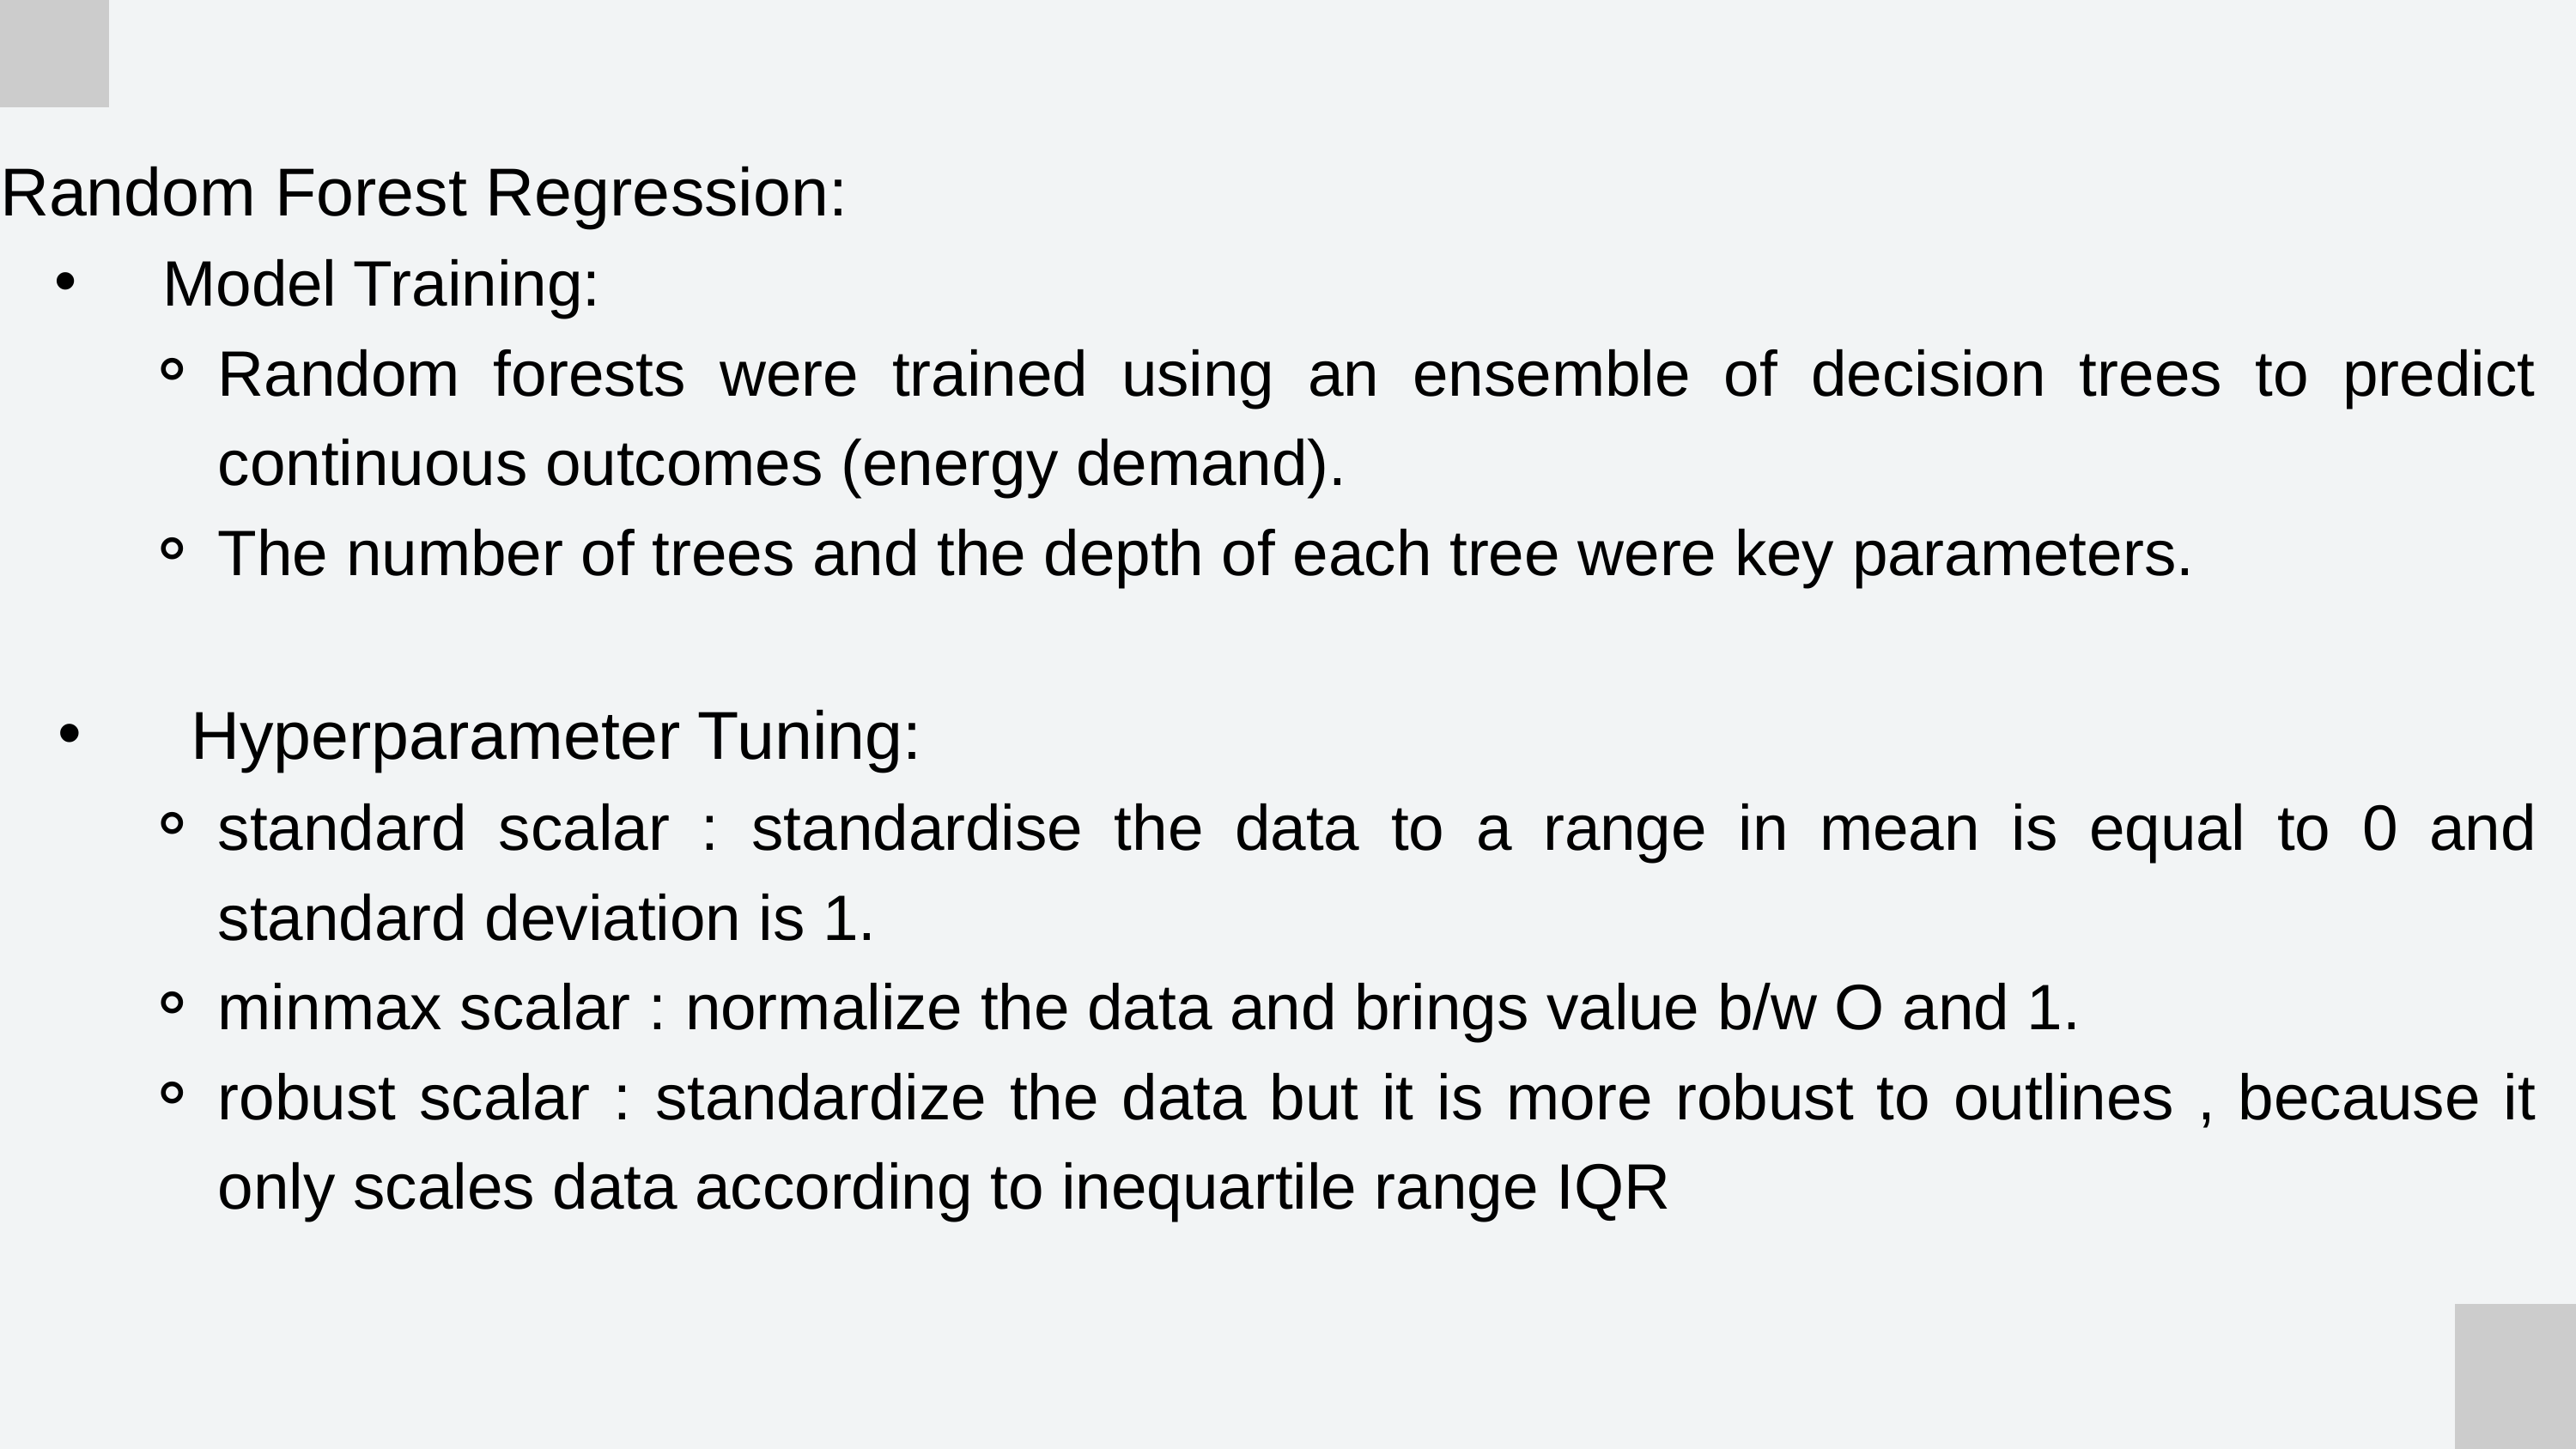

Random Forest Regression:
   Model Training:
Random forests were trained using an ensemble of decision trees to predict continuous outcomes (energy demand).
The number of trees and the depth of each tree were key parameters.

    Hyperparameter Tuning:
standard scalar : standardise the data to a range in mean is equal to 0 and standard deviation is 1.
minmax scalar : normalize the data and brings value b/w O and 1.
robust scalar : standardize the data but it is more robust to outlines , because it only scales data according to inequartile range IQR